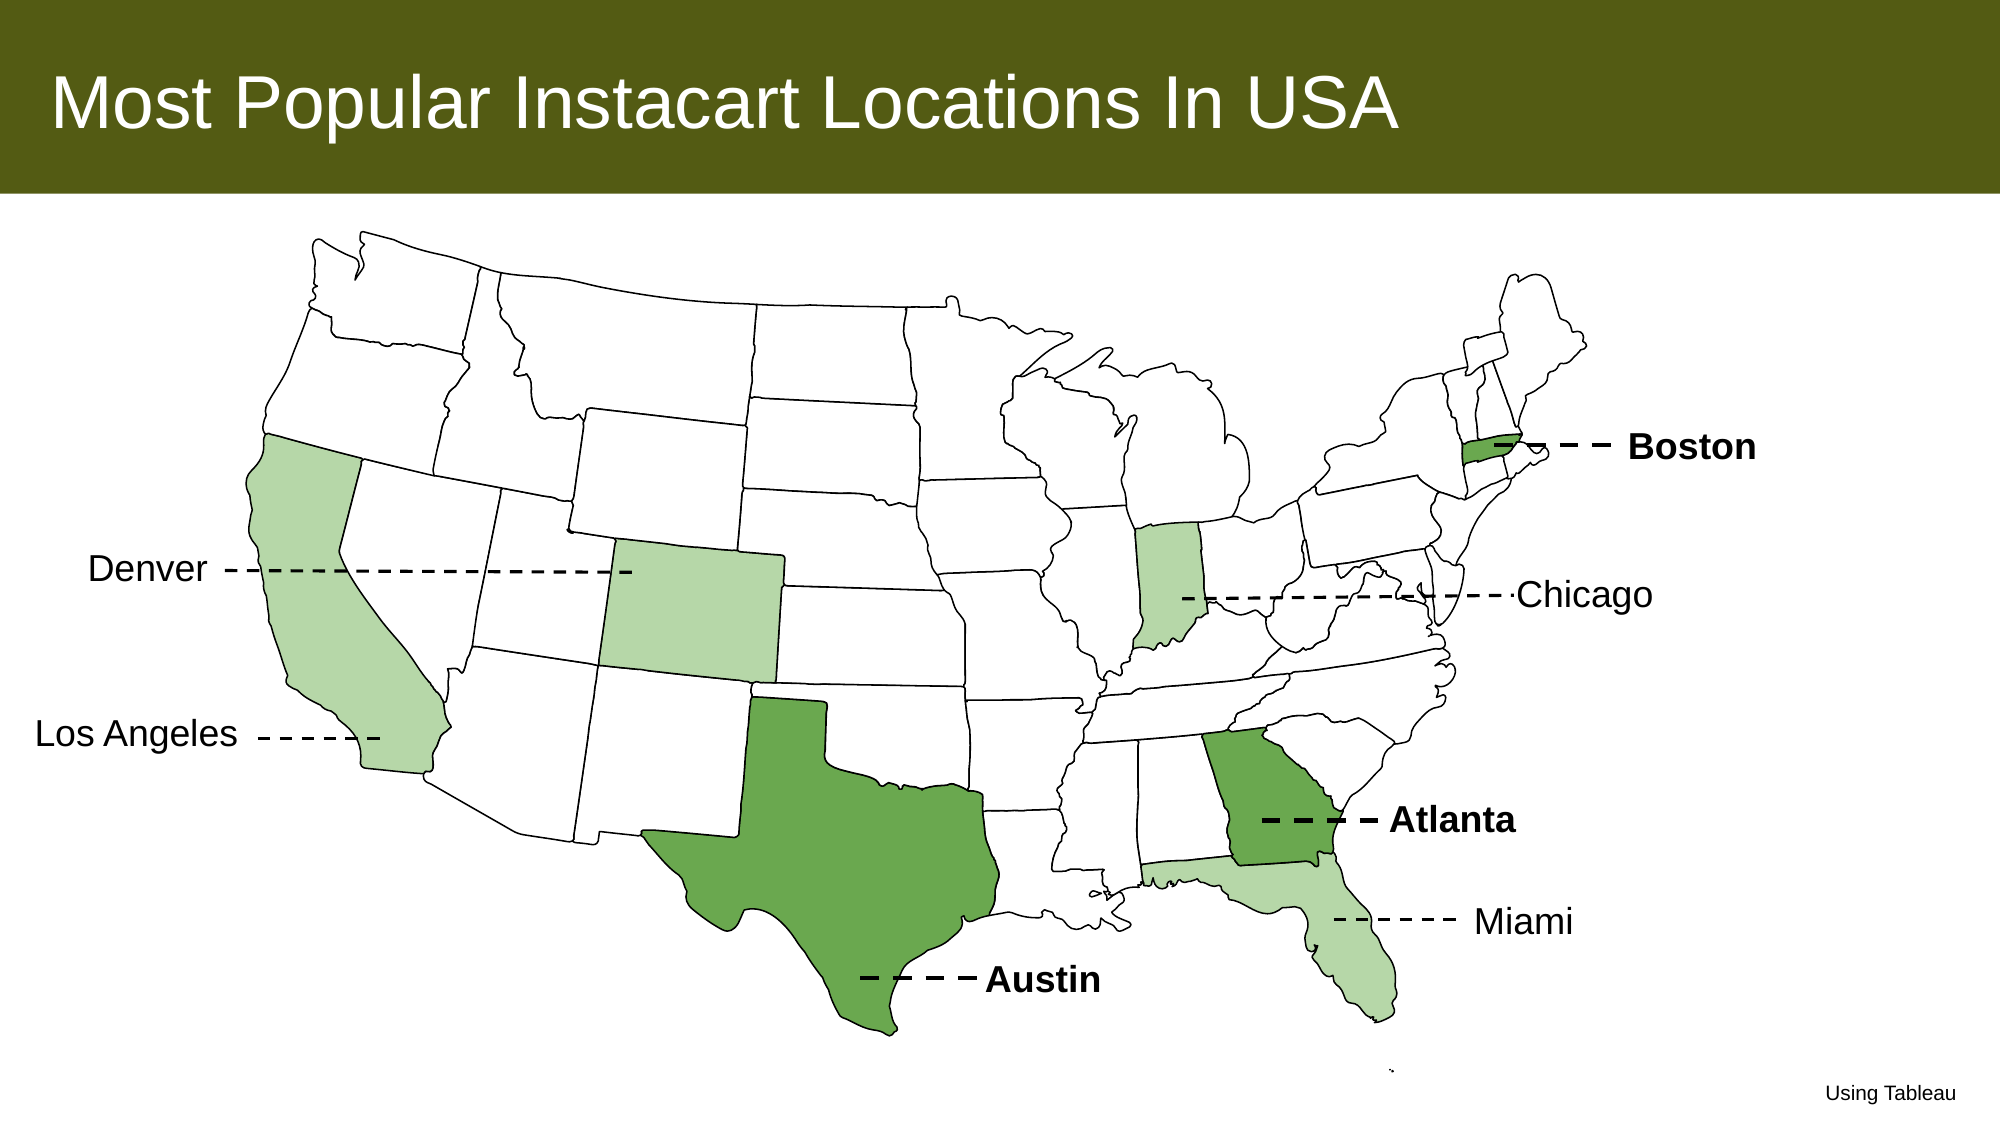

# Most Popular Instacart Locations In USA

Boston
Denver
Chicago
Los Angeles
Atlanta
Miami
Austin
Using Tableau